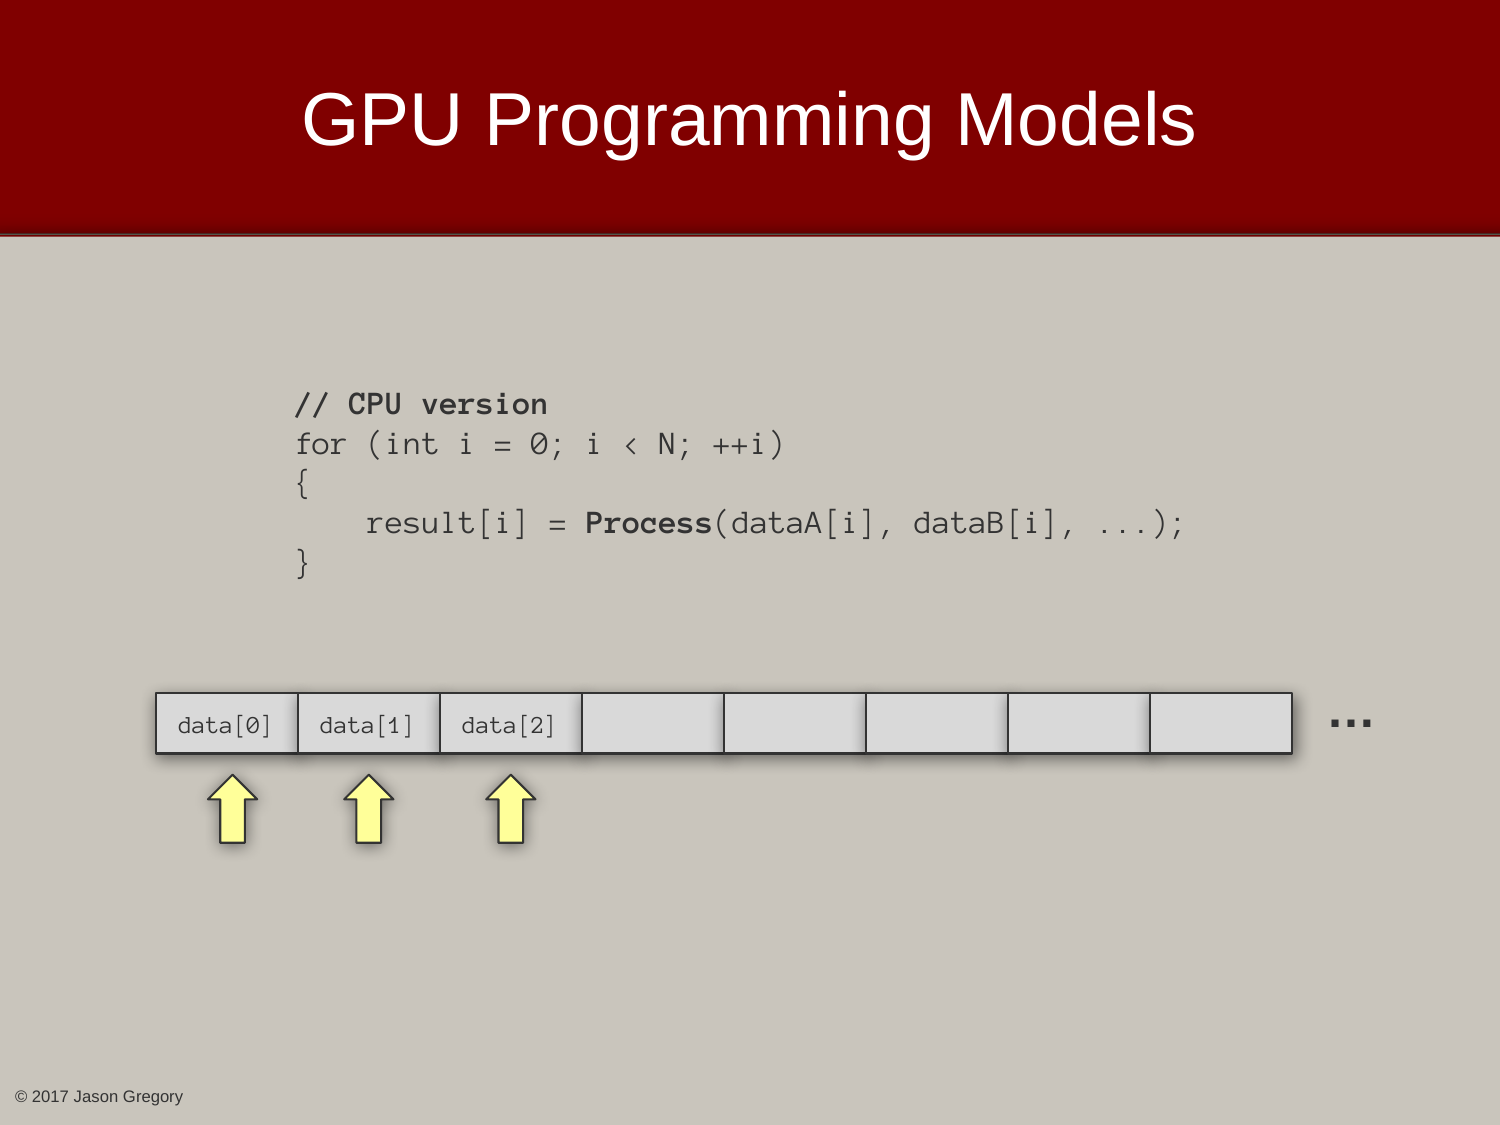

# GPU Programming Models
// CPU version
for (int i = 0; i < N; ++i)
{
    result[i] = Process(dataA[i], dataB[i], ...);
}
…
data[0]
data[1]
data[2]

© 2017 Jason Gregory